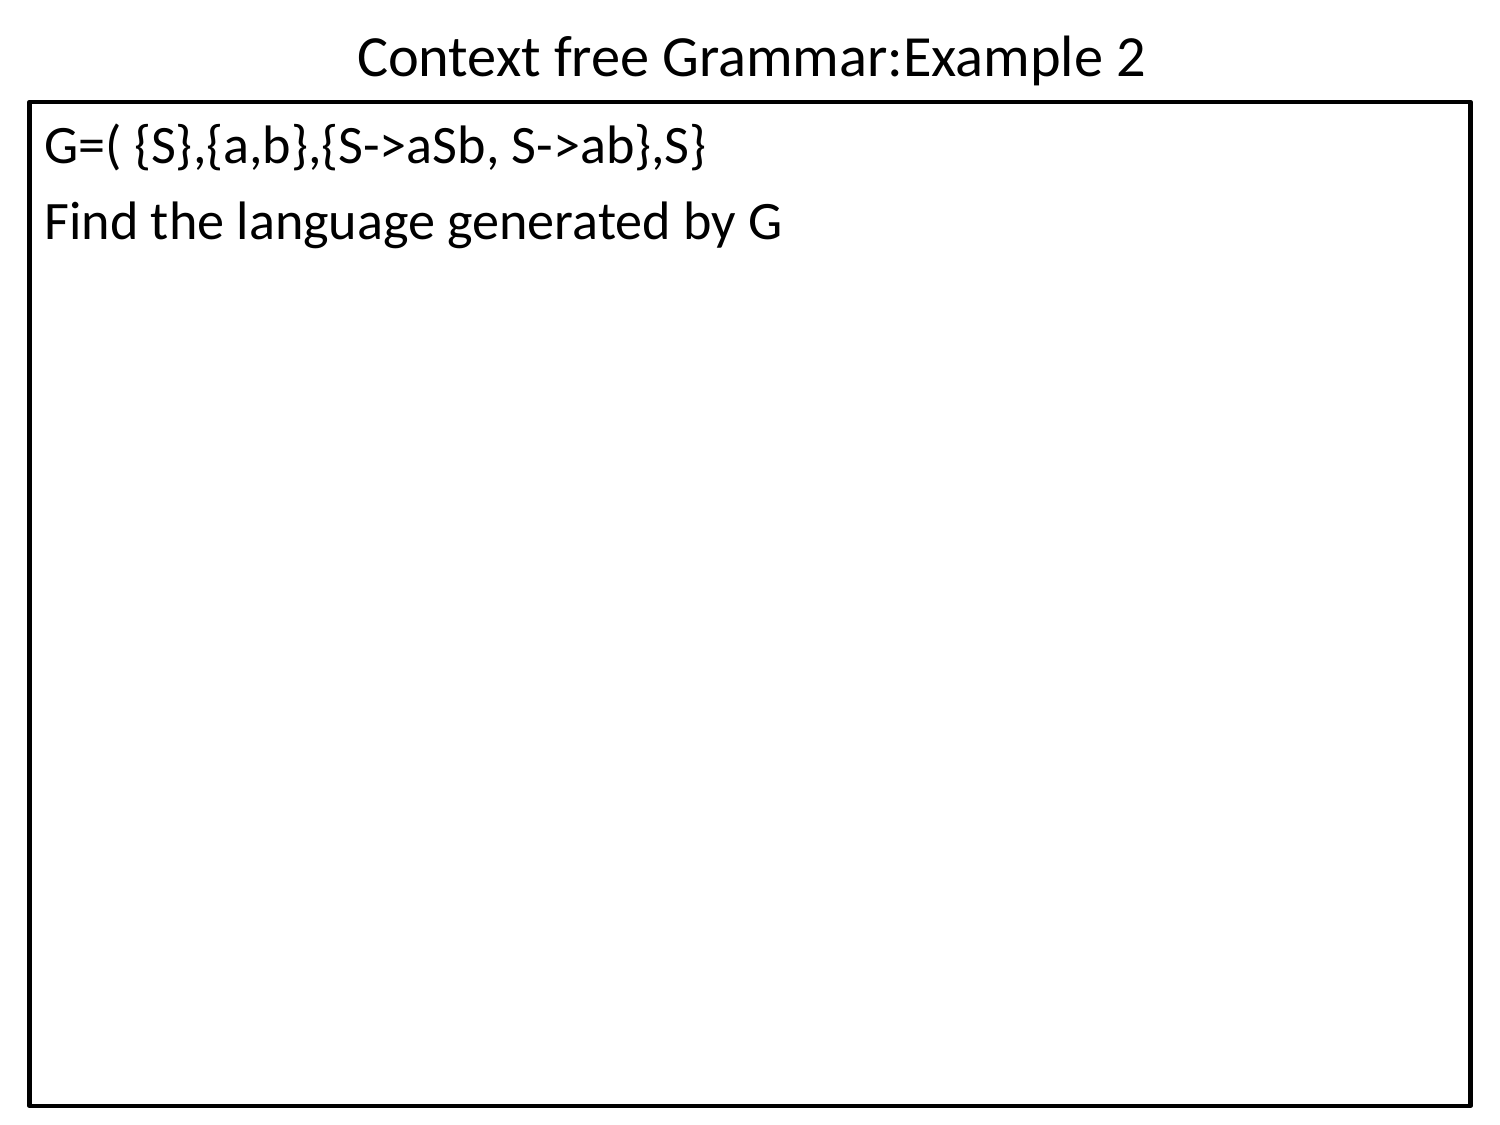

# Context free Grammar:Example 2
G=( {S},{a,b},{S->aSb, S->ab},S}
Find the language generated by G

11